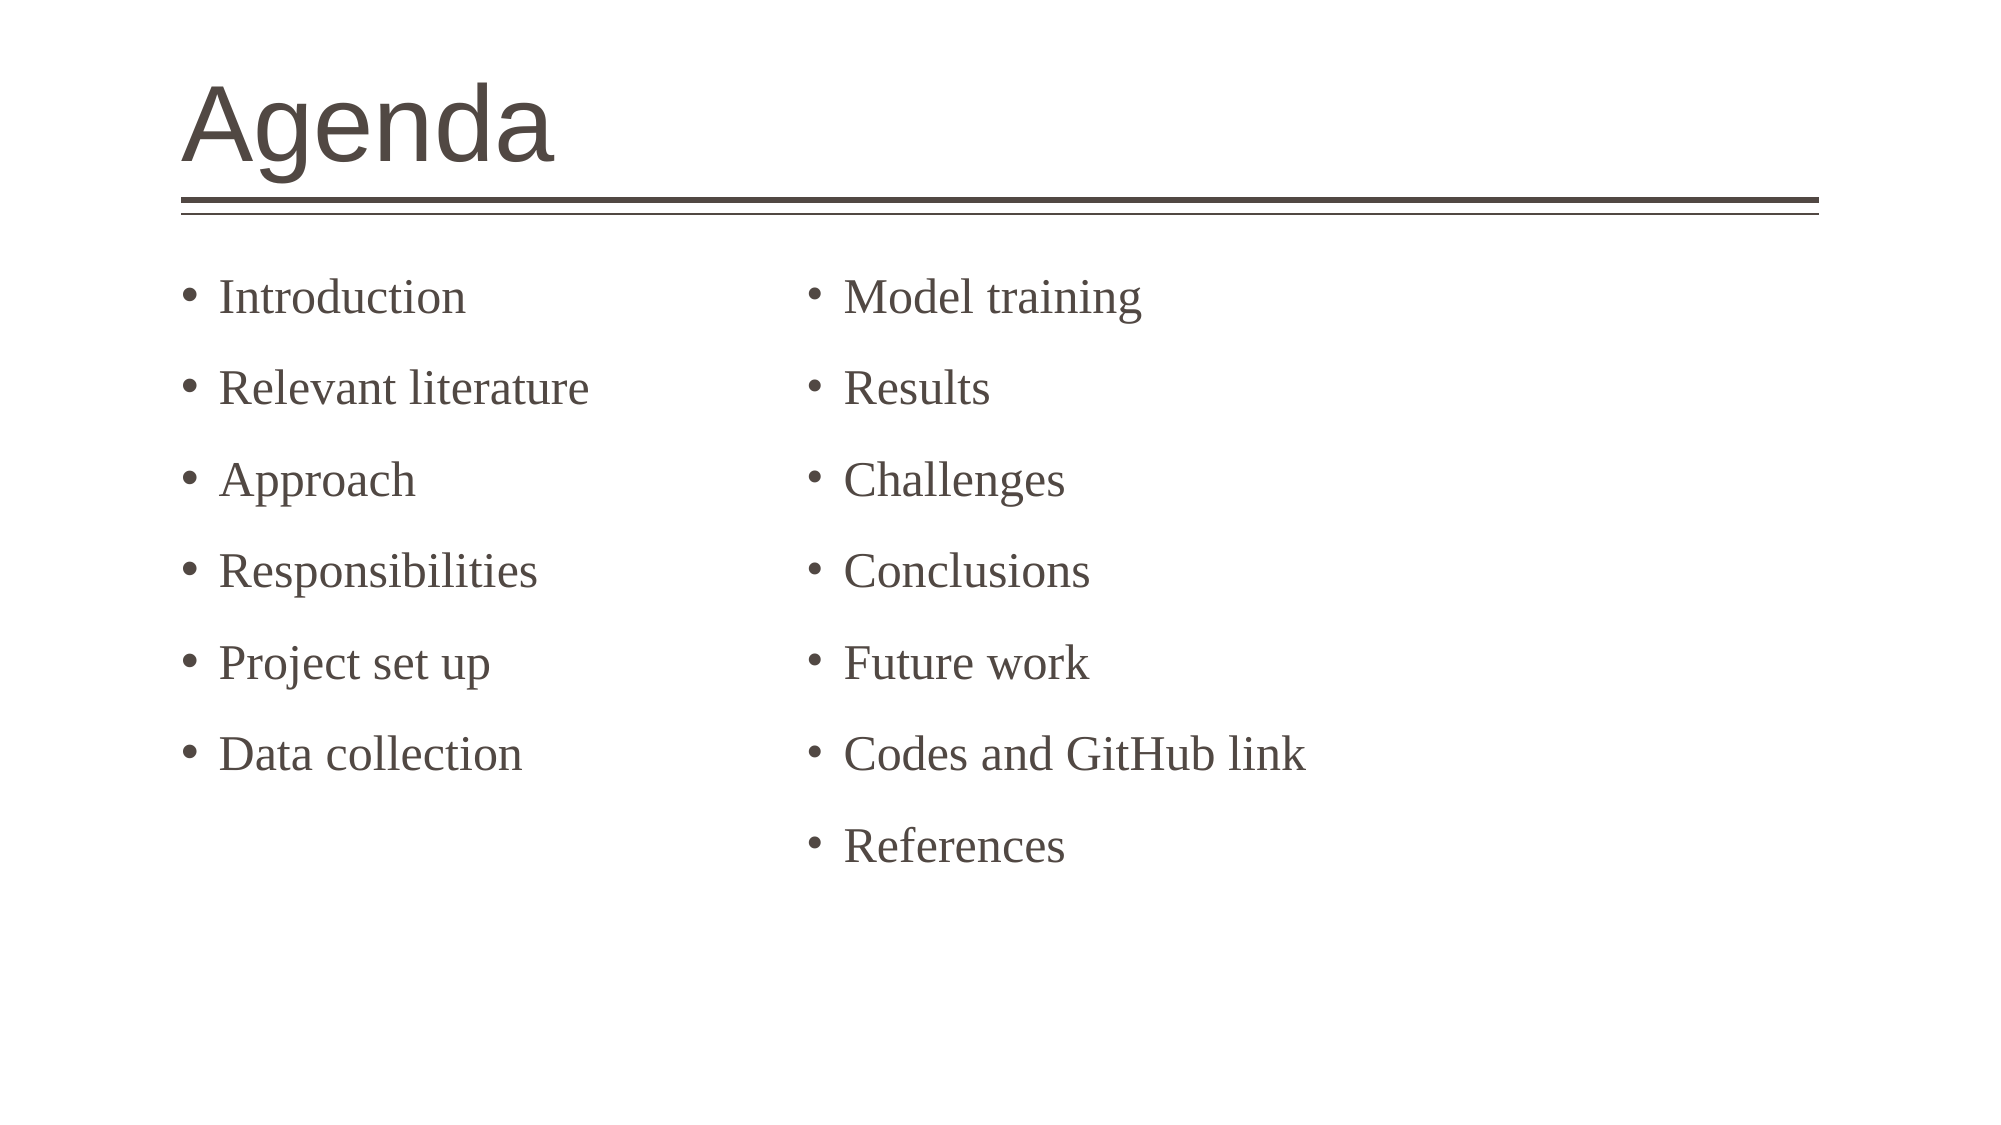

# Agenda
Introduction
Relevant literature
Approach
Responsibilities
Project set up
Data collection

Model training
Results
Challenges
Conclusions
Future work
Codes and GitHub link
References